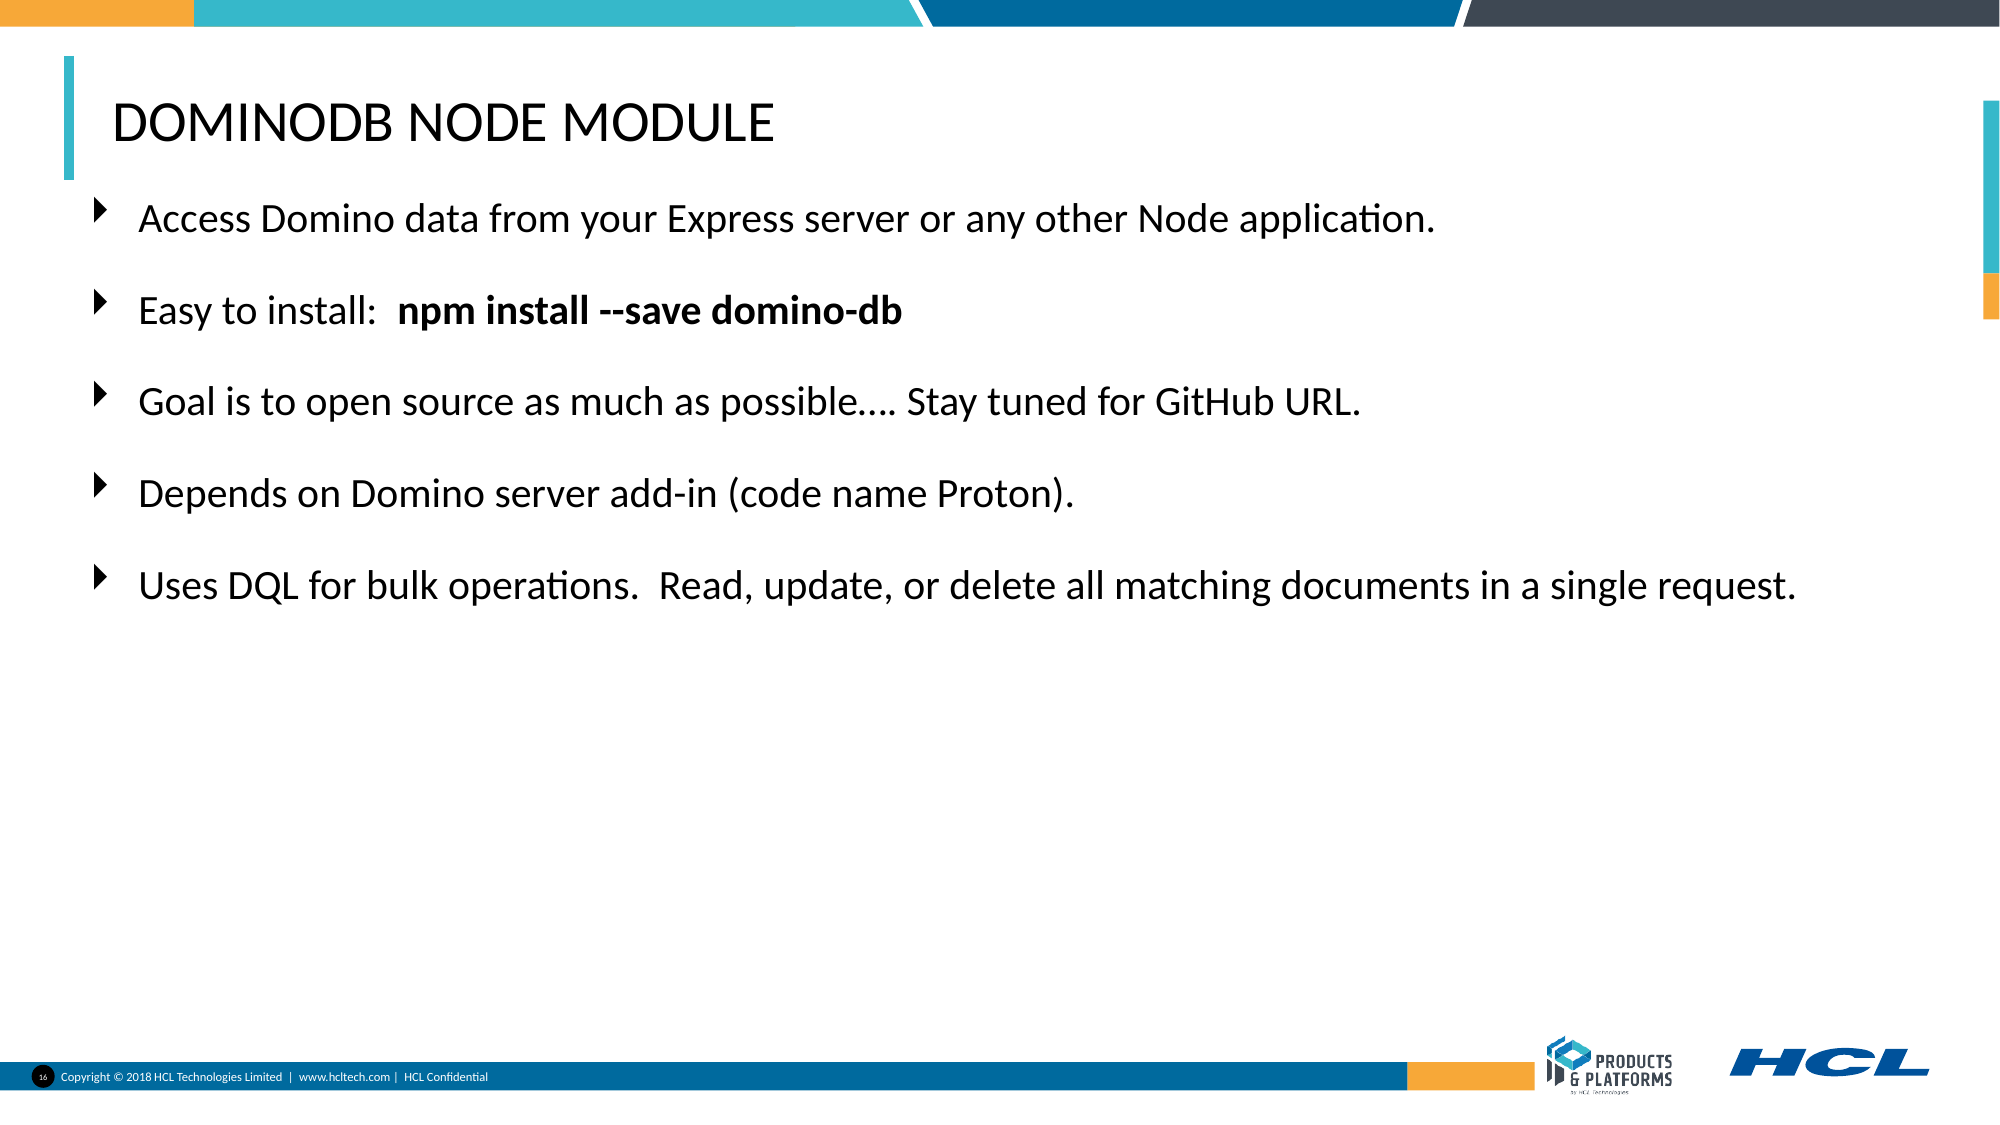

# DominoDB Node Module
Access Domino data from your Express server or any other Node application.
Easy to install:  npm install --save domino-db
Goal is to open source as much as possible…. Stay tuned for GitHub URL.
Depends on Domino server add-in (code name Proton).
Uses DQL for bulk operations.  Read, update, or delete all matching documents in a single request.